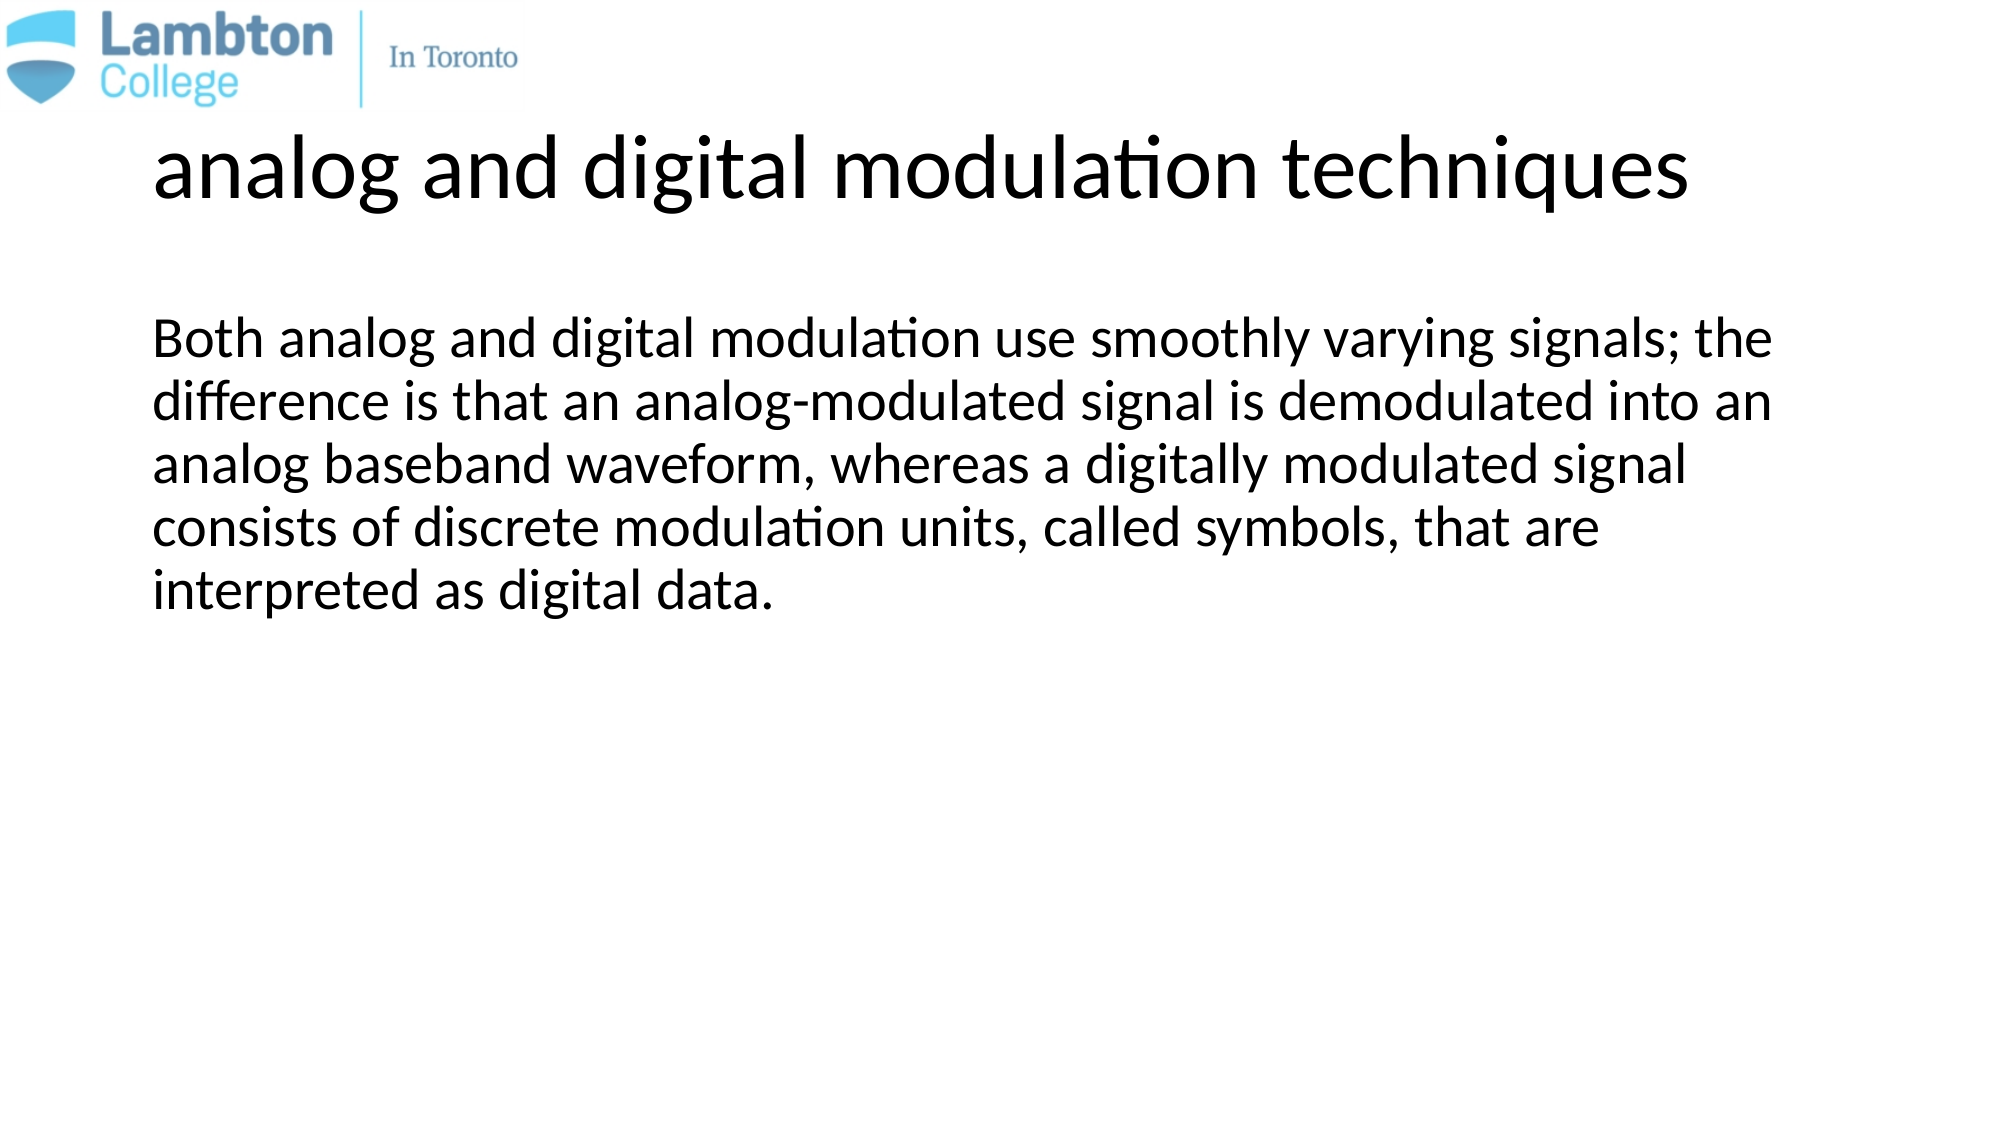

# analog and digital modulation techniques
Both analog and digital modulation use smoothly varying signals; the difference is that an analog-modulated signal is demodulated into an analog baseband waveform, whereas a digitally modulated signal consists of discrete modulation units, called symbols, that are interpreted as digital data.